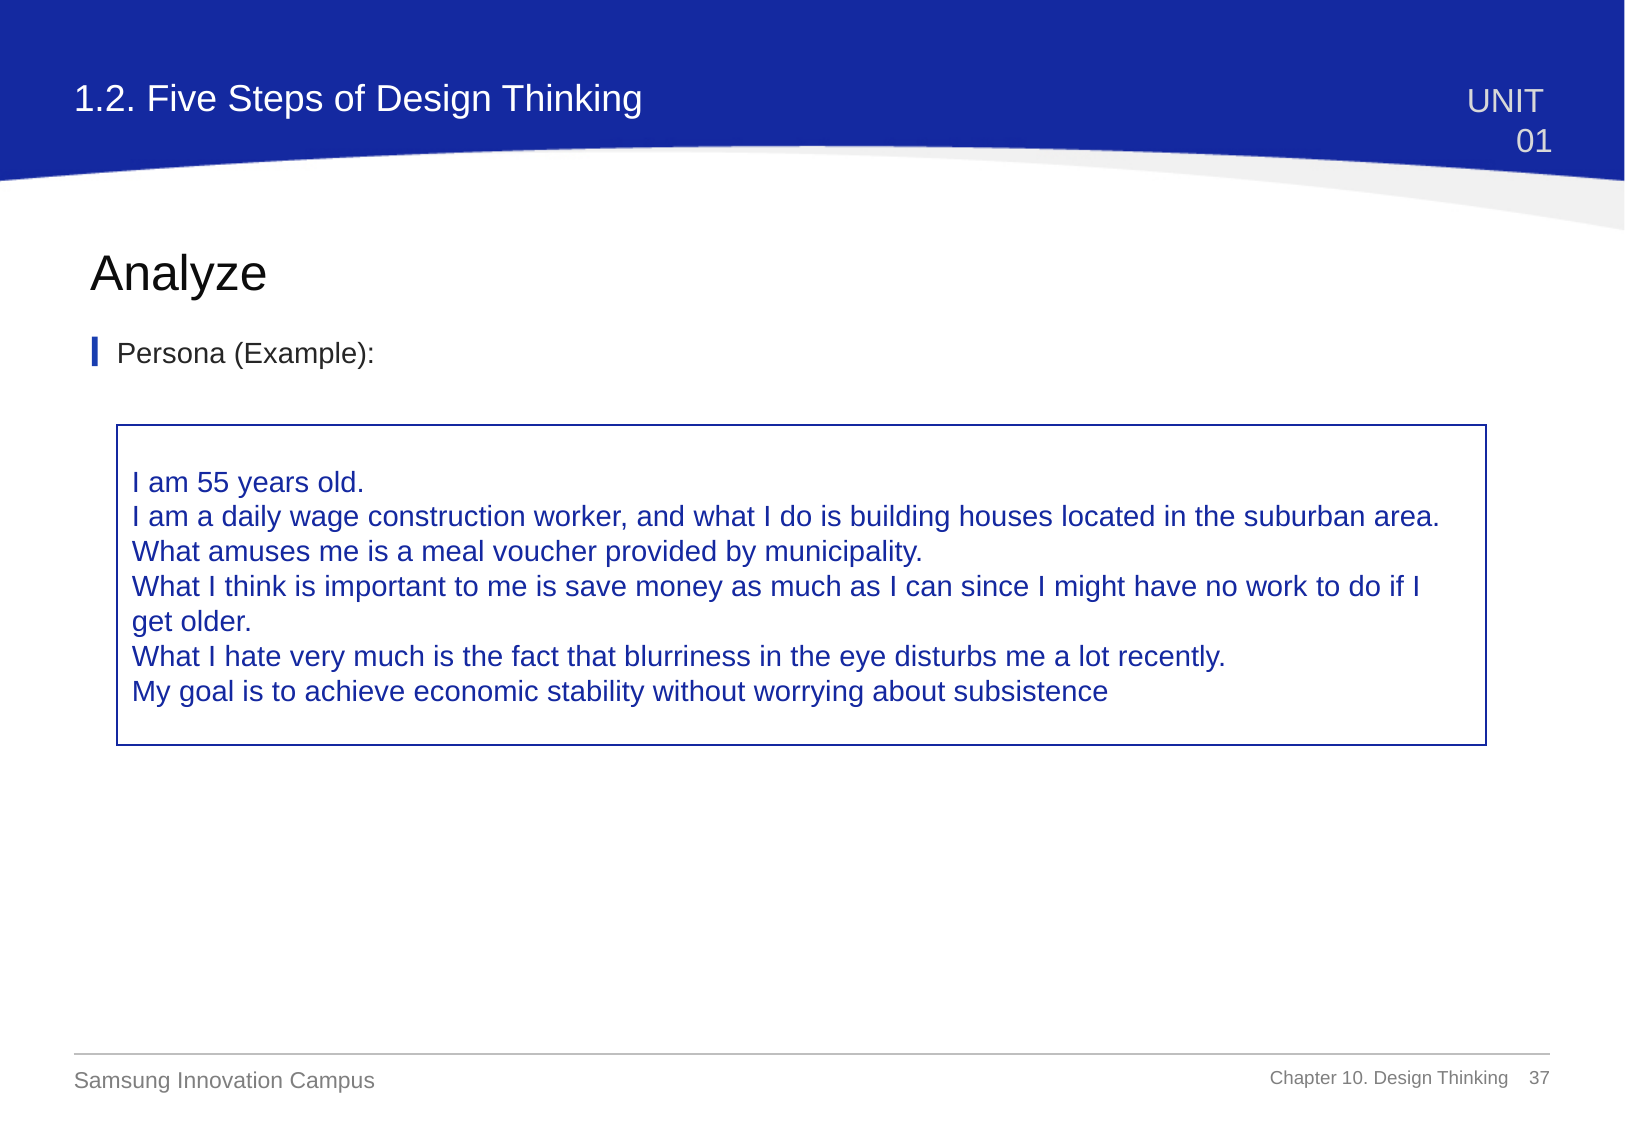

1.2. Five Steps of Design Thinking
UNIT  01
Analyze
Persona (Example):

I am 55 years old.
I am a daily wage construction worker, and what I do is building houses located in the suburban area.
What amuses me is a meal voucher provided by municipality.
What I think is important to me is save money as much as I can since I might have no work to do if I get older.
What I hate very much is the fact that blurriness in the eye disturbs me a lot recently.
My goal is to achieve economic stability without worrying about subsistence